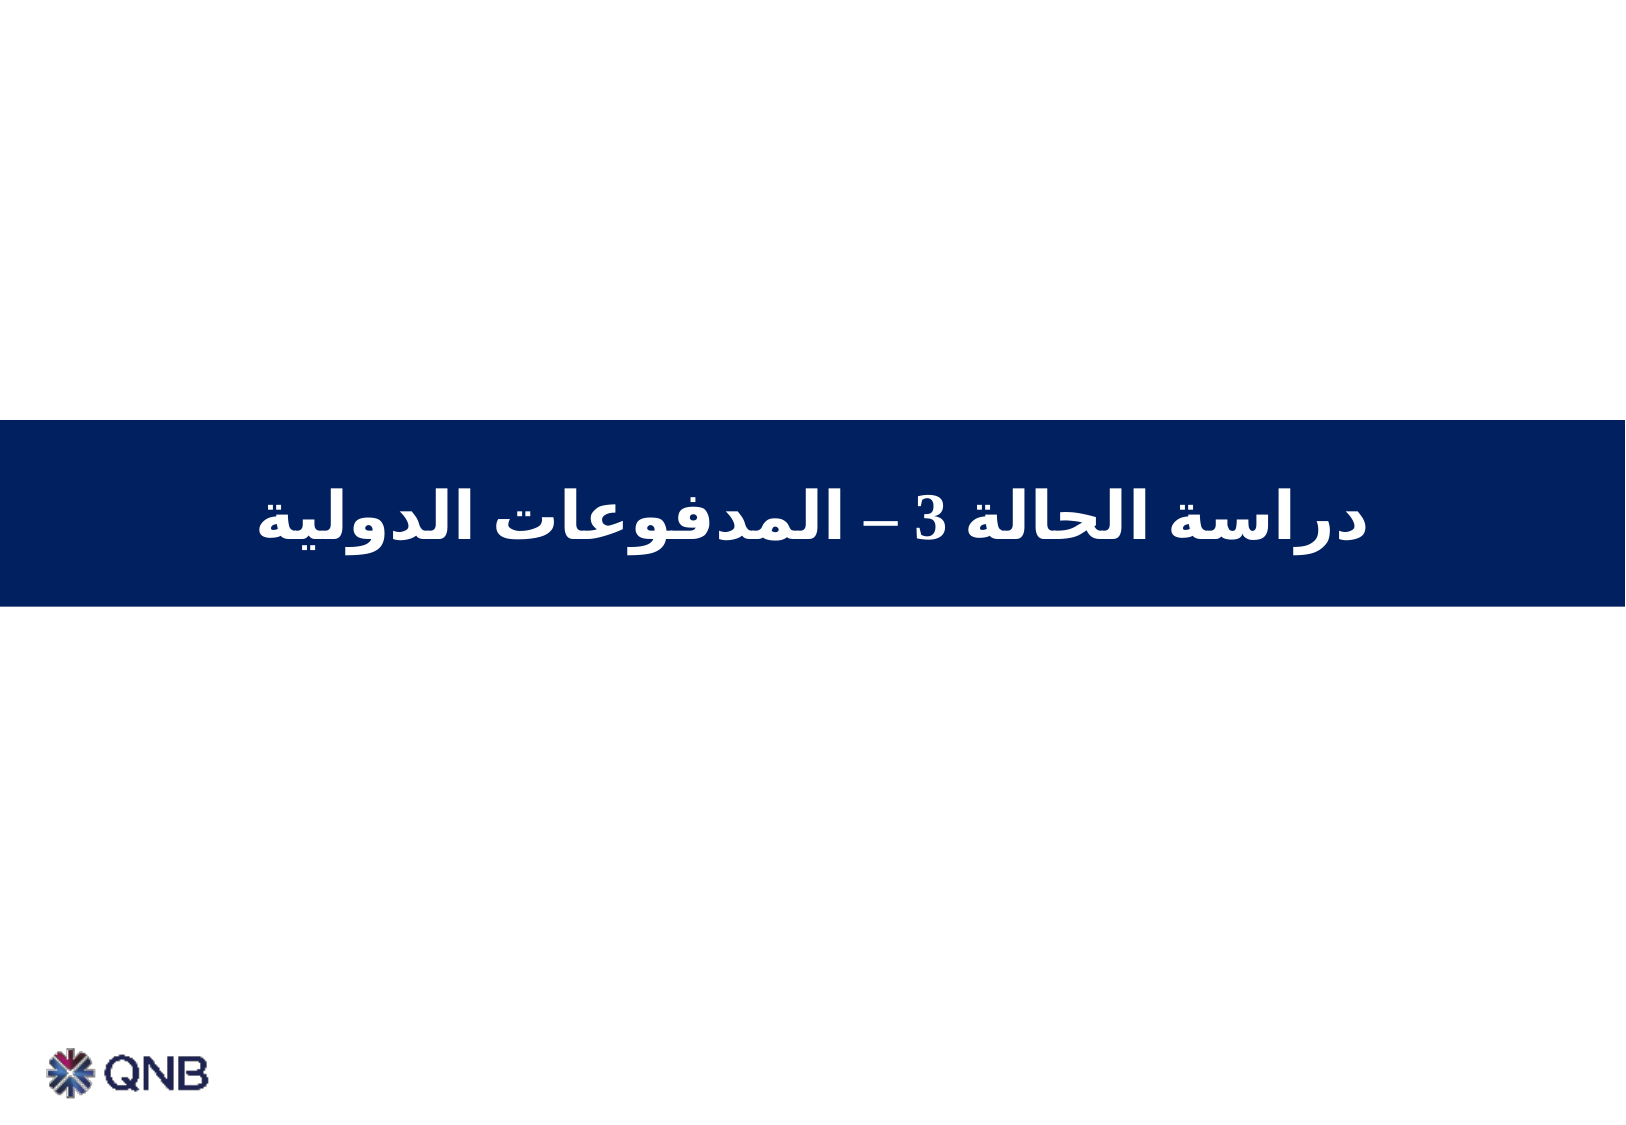

Client Feedback

Viz Notes

دراسة الحالة 3 – المدفوعات الدولية